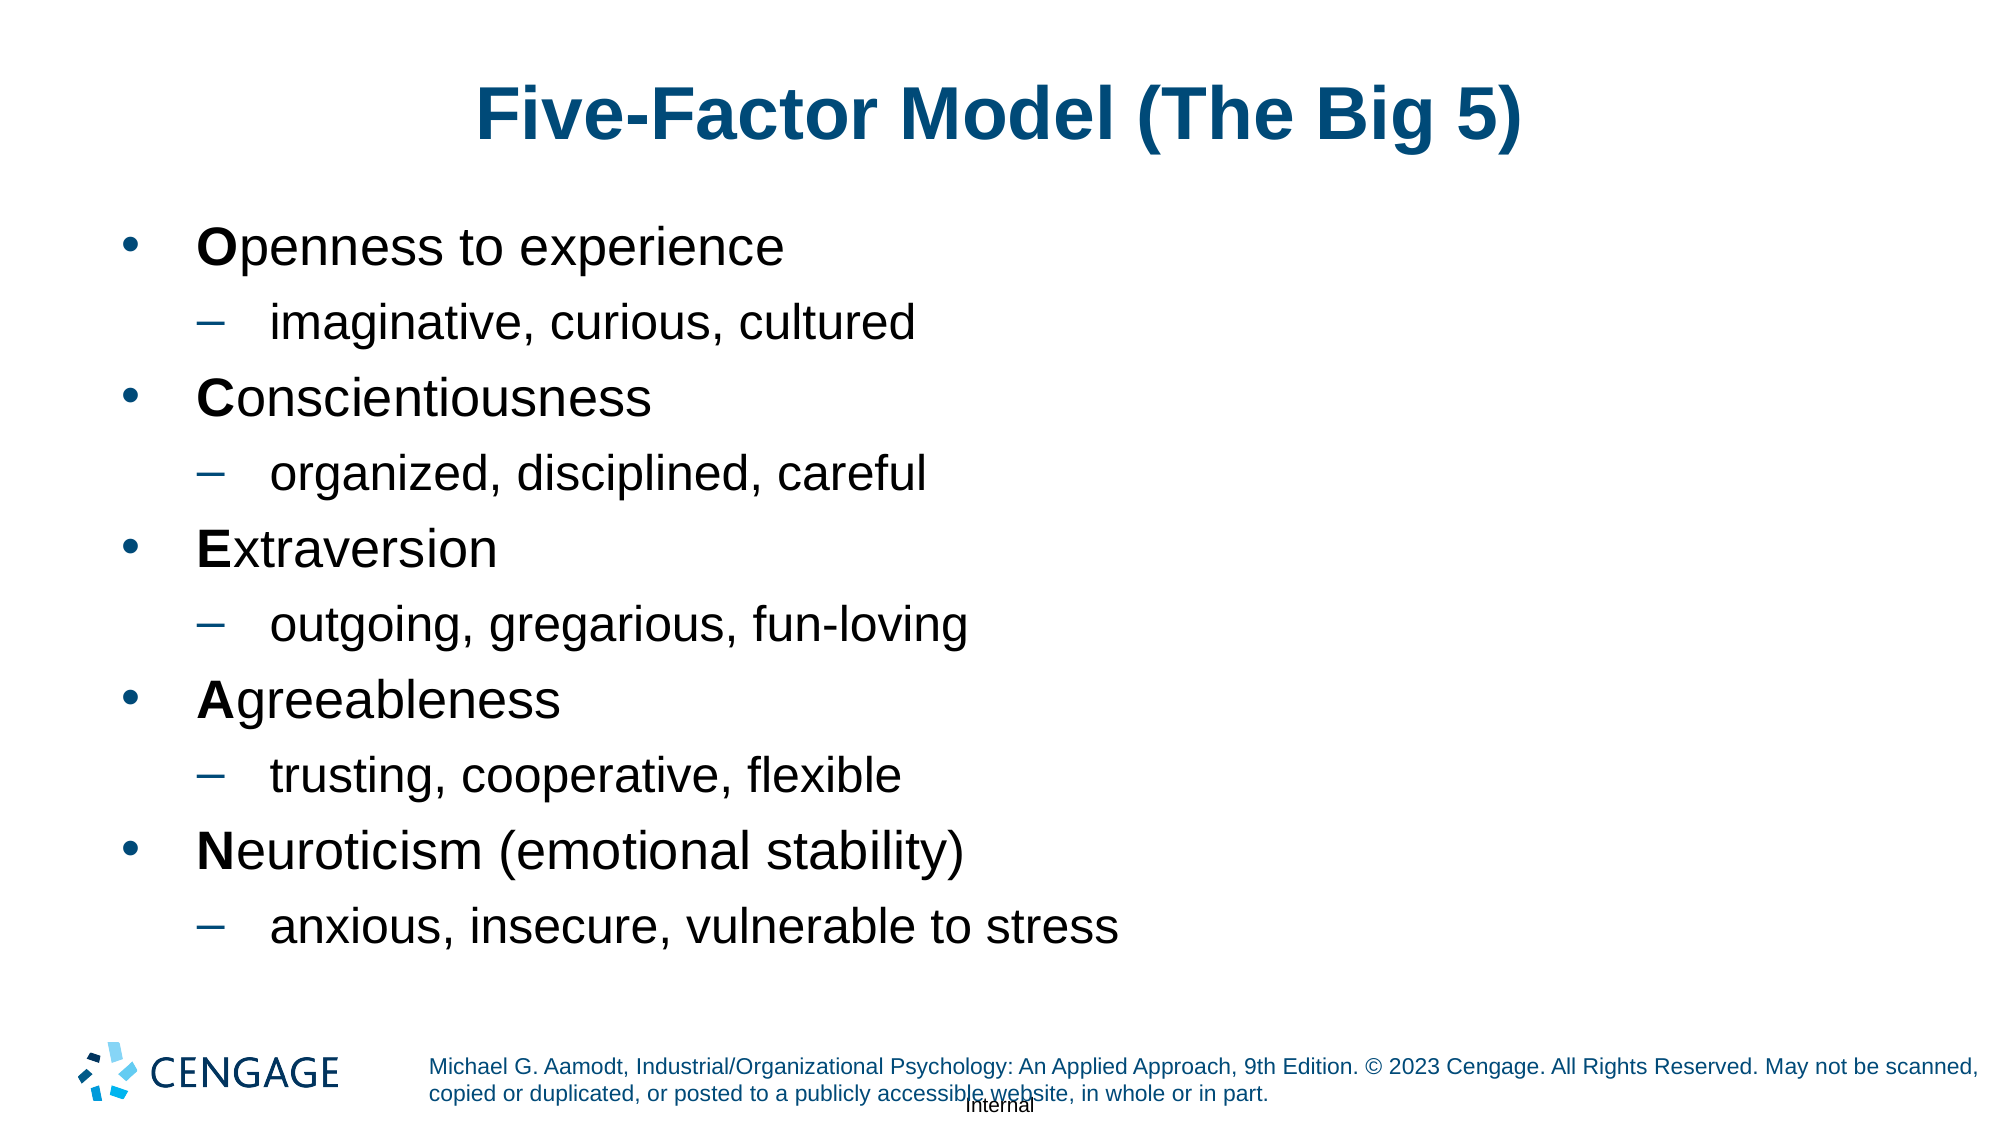

# Five-Factor Model (The Big 5)
Openness to experience
imaginative, curious, cultured
Conscientiousness
organized, disciplined, careful
Extraversion
outgoing, gregarious, fun-loving
Agreeableness
trusting, cooperative, flexible
Neuroticism (emotional stability)
anxious, insecure, vulnerable to stress